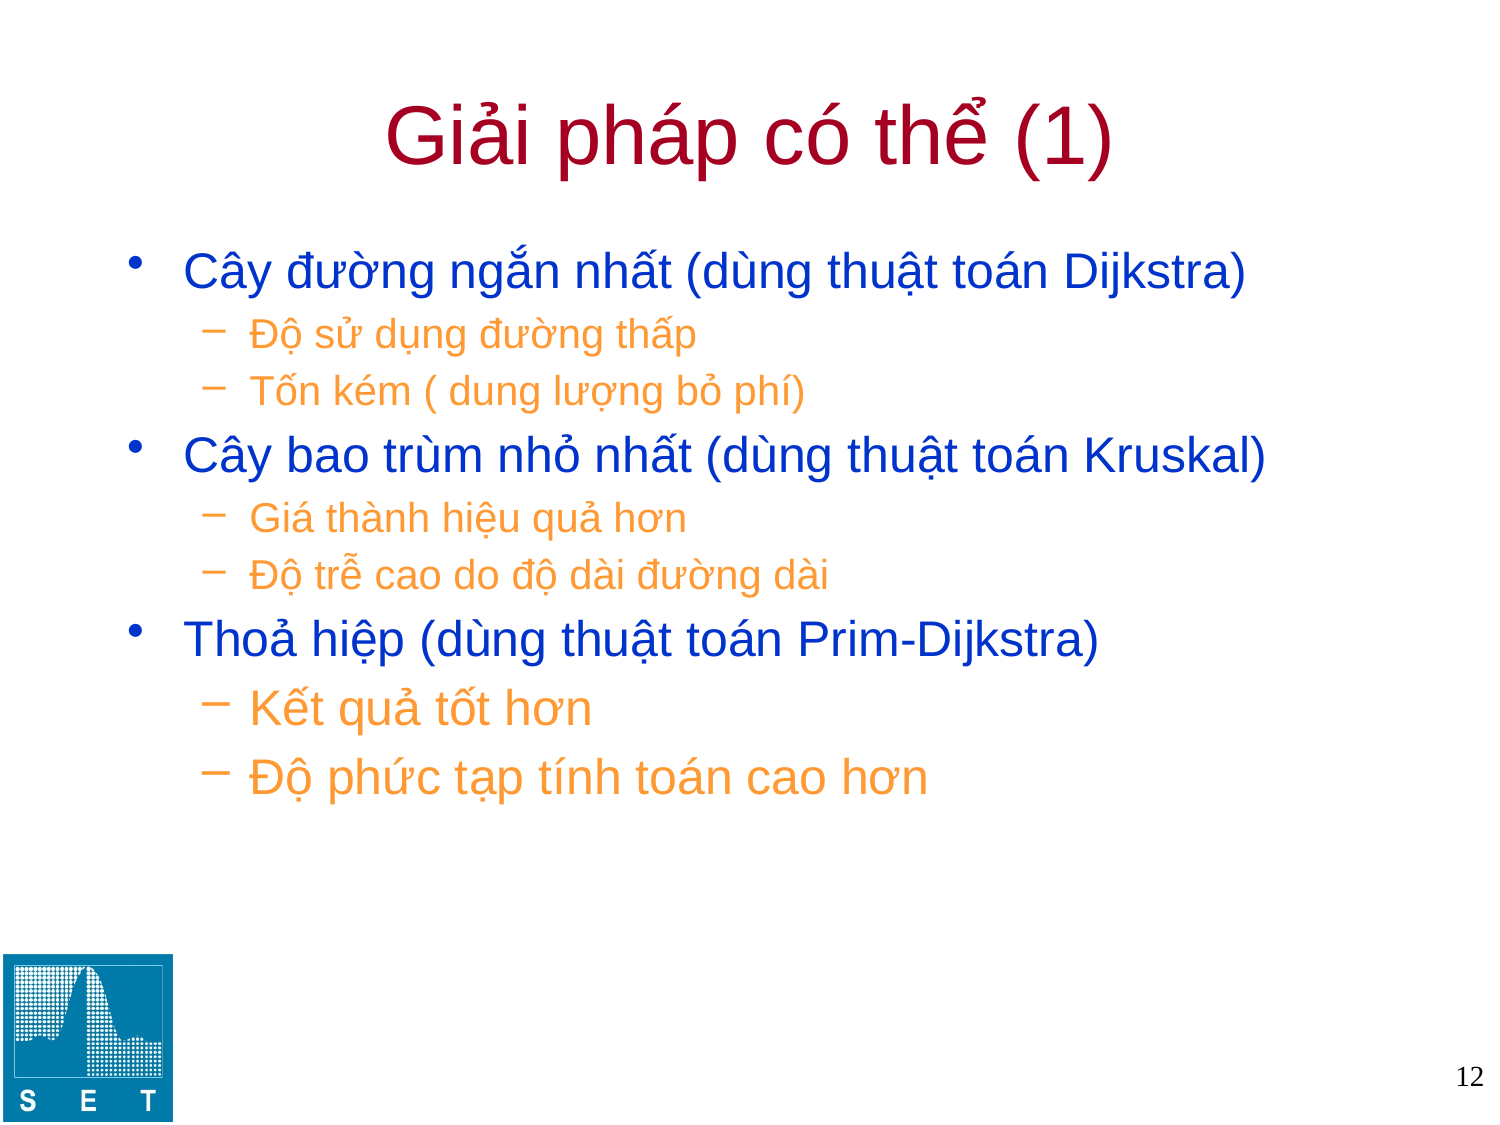

# Giải pháp có thể (1)
Cây đường ngắn nhất (dùng thuật toán Dijkstra)
Độ sử dụng đường thấp
Tốn kém ( dung lượng bỏ phí)
Cây bao trùm nhỏ nhất (dùng thuật toán Kruskal)
Giá thành hiệu quả hơn
Độ trễ cao do độ dài đường dài
Thoả hiệp (dùng thuật toán Prim-Dijkstra)
Kết quả tốt hơn
Độ phức tạp tính toán cao hơn
12